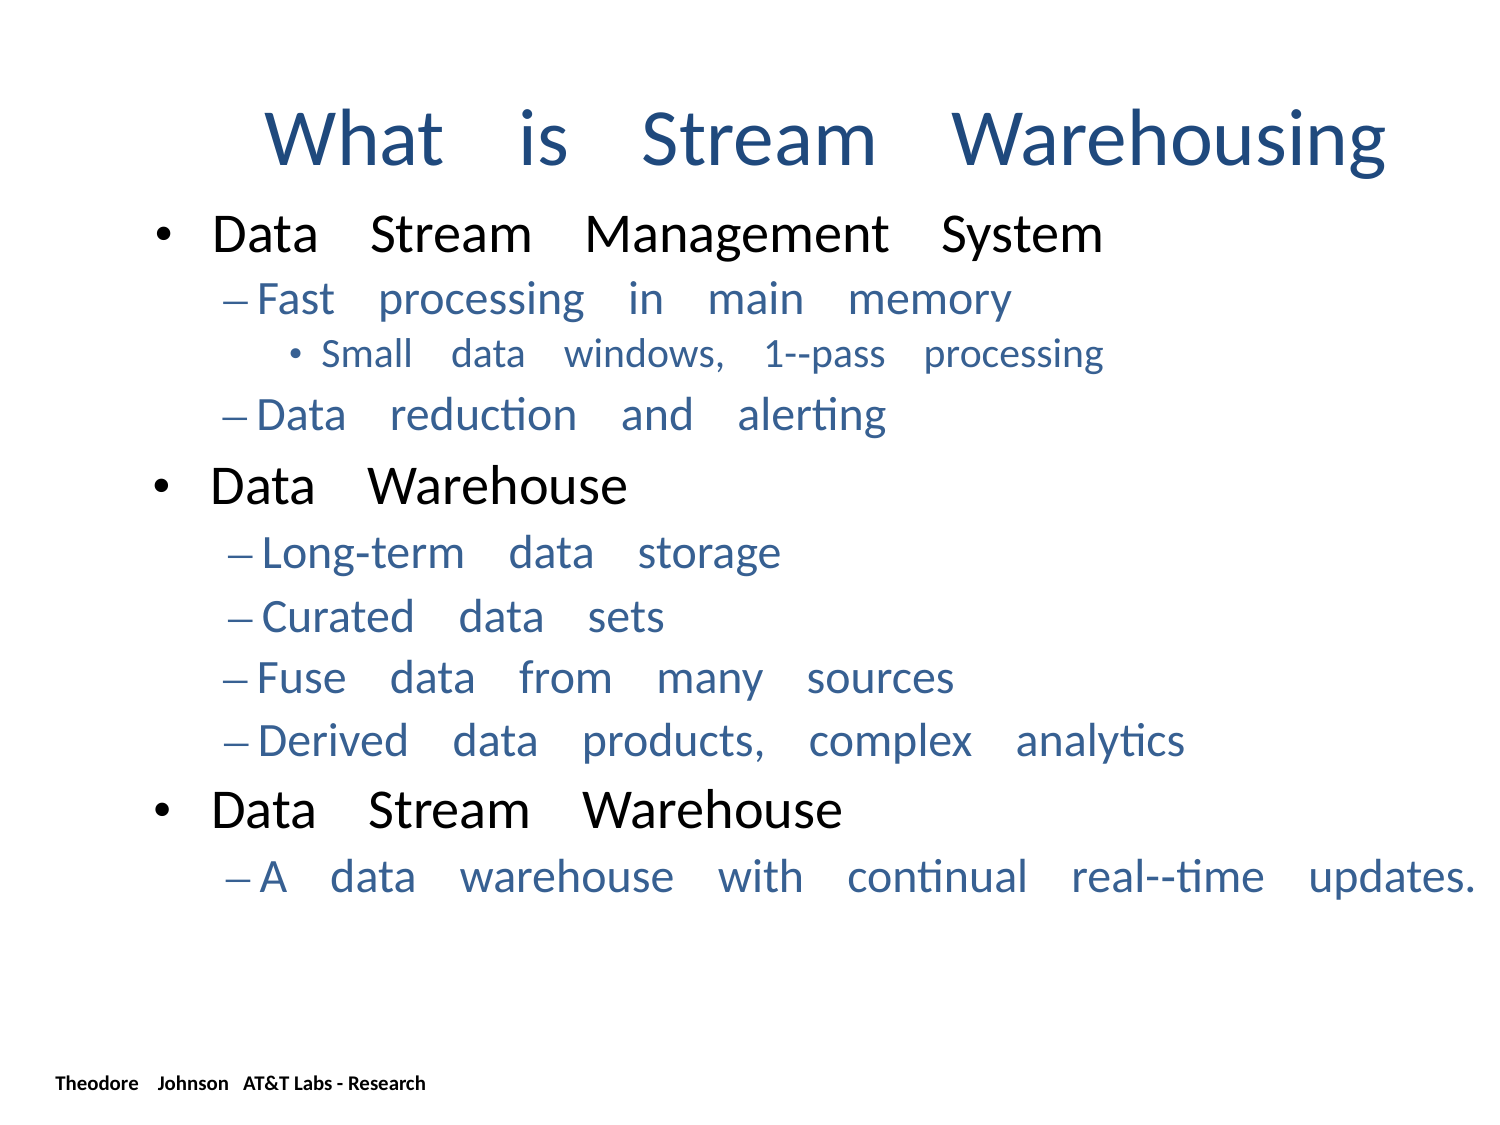

What    is    Stream    Warehousing
•   Data    Stream    Management    System
– Fast    processing    in    main    memory
•  Small    data    windows,    1-­‐pass    processing
– Data    reduction    and    alerting
•   Data    Warehouse
– Long­‐term    data    storage
– Curated    data    sets
– Fuse    data    from    many    sources
– Derived    data    products,    complex    analytics
•   Data    Stream    Warehouse
– A    data    warehouse    with    continual    real-­‐time    updates.
Theodore    Johnson   AT&T Labs - Research